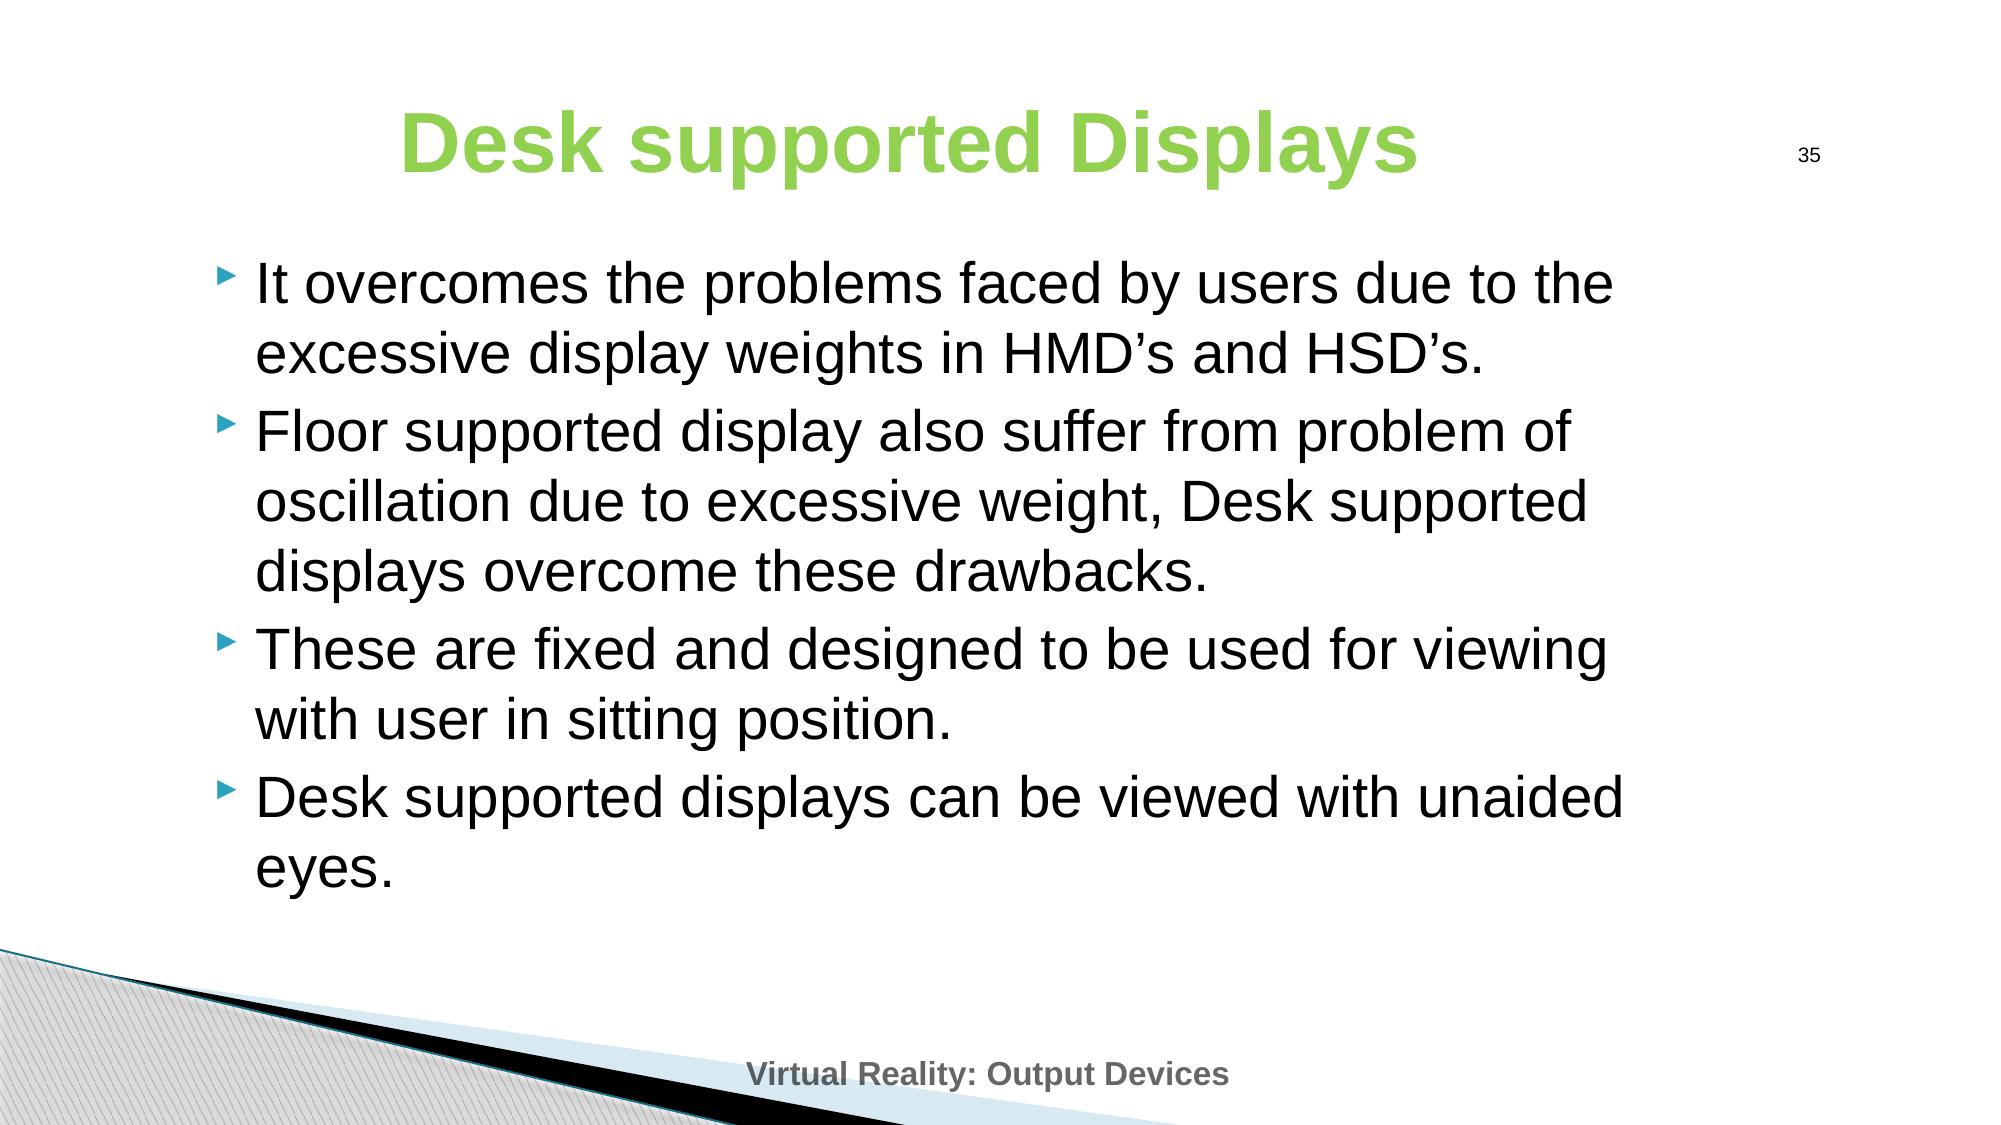

# Desk supported Displays
35
It overcomes the problems faced by users due to the excessive display weights in HMD’s and HSD’s.
Floor supported display also suffer from problem of oscillation due to excessive weight, Desk supported displays overcome these drawbacks.
These are fixed and designed to be used for viewing with user in sitting position.
Desk supported displays can be viewed with unaided eyes.

Virtual Reality: Output Devices